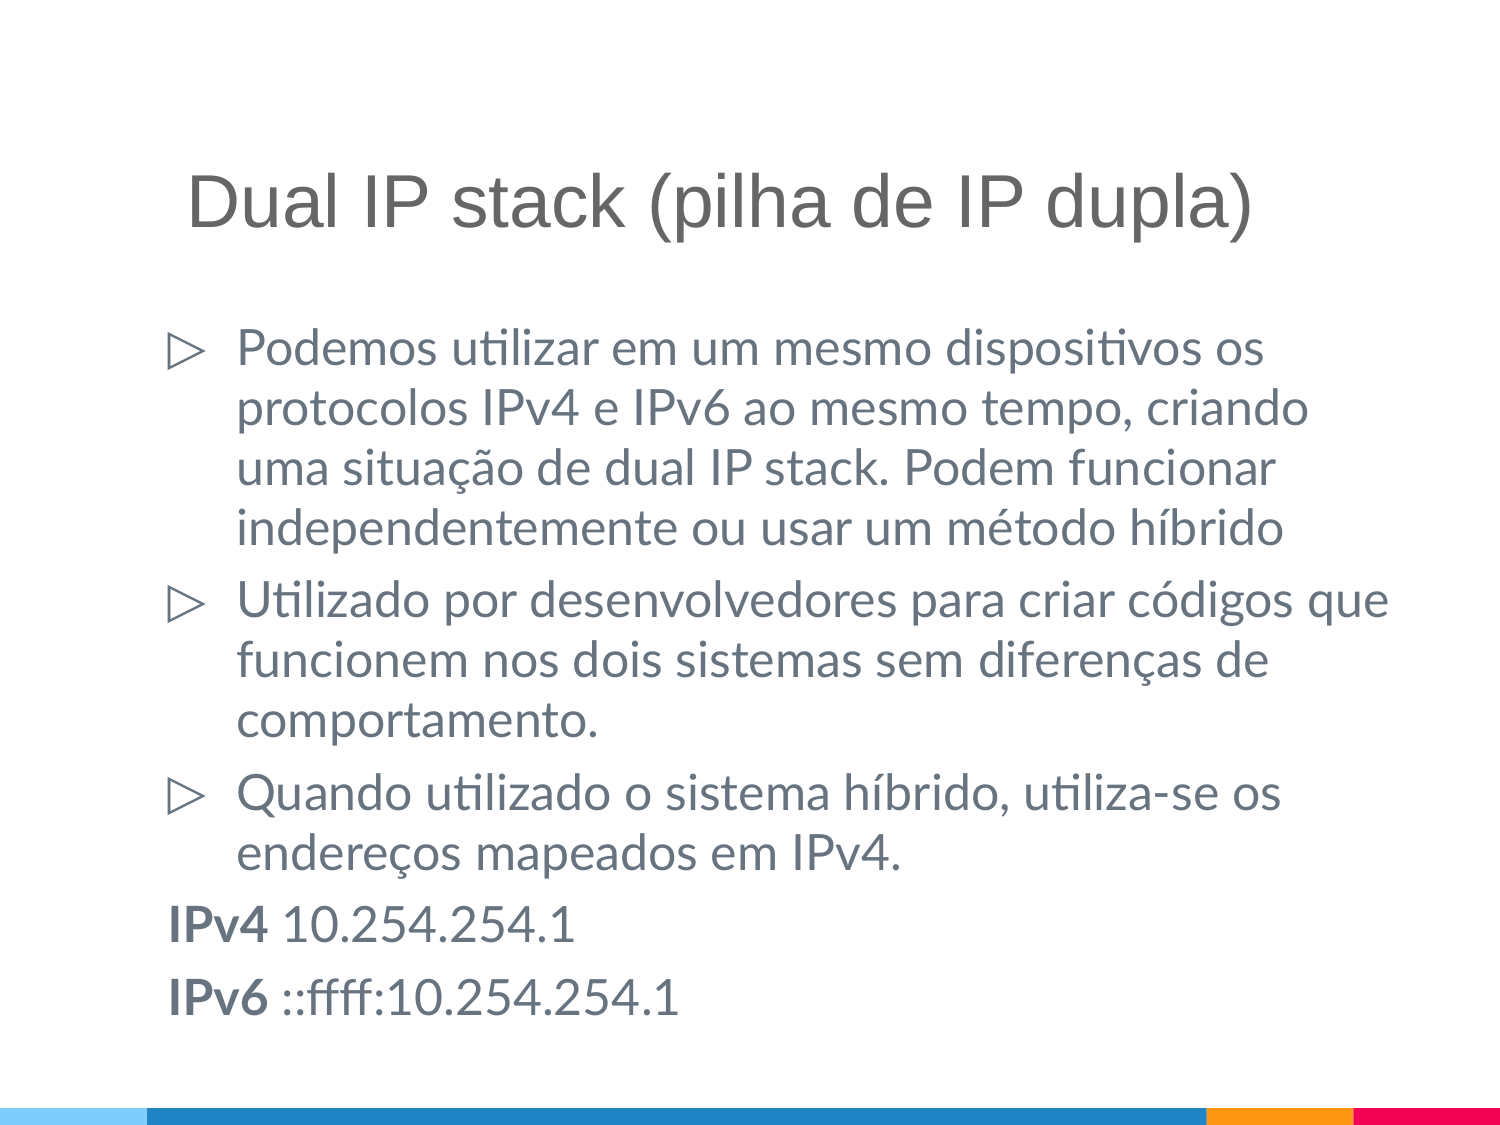

Dual IP stack (pilha de IP dupla)

Podemos utilizar em um mesmo dispositivos os protocolos IPv4 e IPv6 ao mesmo tempo, criando uma situação de dual IP stack. Podem funcionar independentemente ou usar um método híbrido
Utilizado por desenvolvedores para criar códigos que funcionem nos dois sistemas sem diferenças de comportamento.
Quando utilizado o sistema híbrido, utiliza-se os endereços mapeados em IPv4.
IPv4 10.254.254.1
IPv6 ::ffff:10.254.254.1